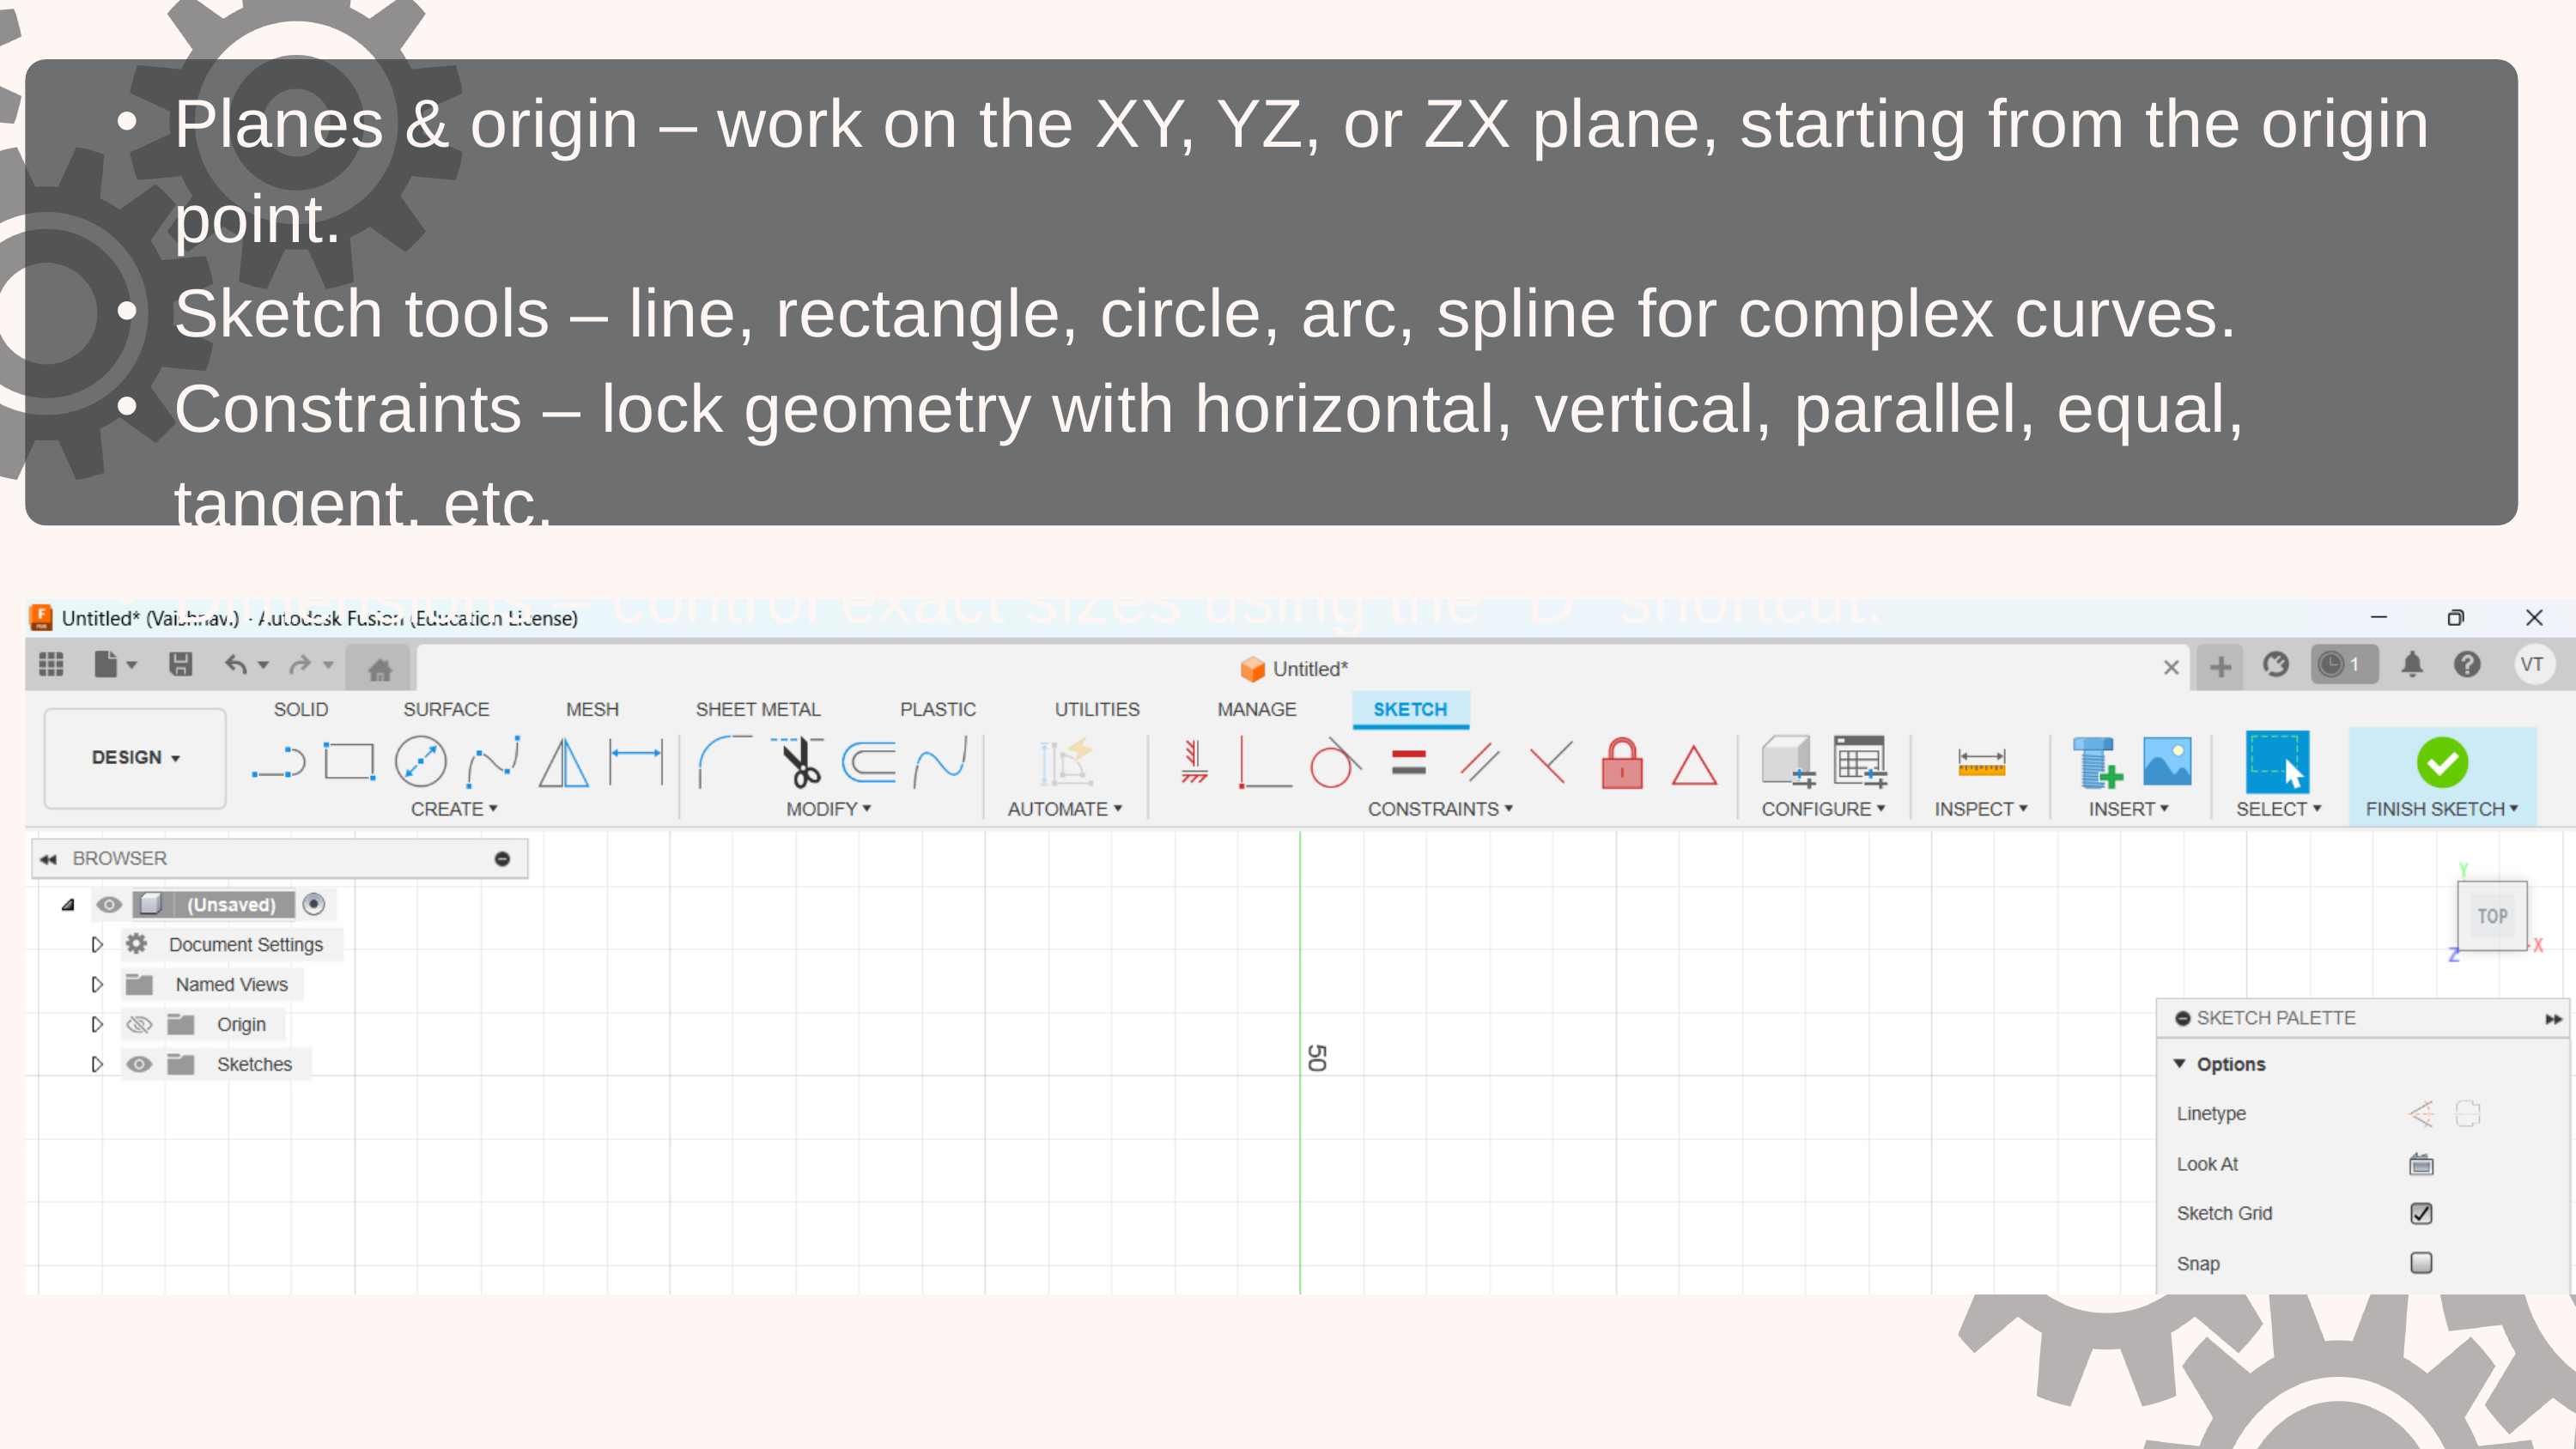

Planes & origin – work on the XY, YZ, or ZX plane, starting from the origin point.
Sketch tools – line, rectangle, circle, arc, spline for complex curves.
Constraints – lock geometry with horizontal, vertical, parallel, equal, tangent, etc.
Dimensions – control exact sizes using the “D” shortcut.